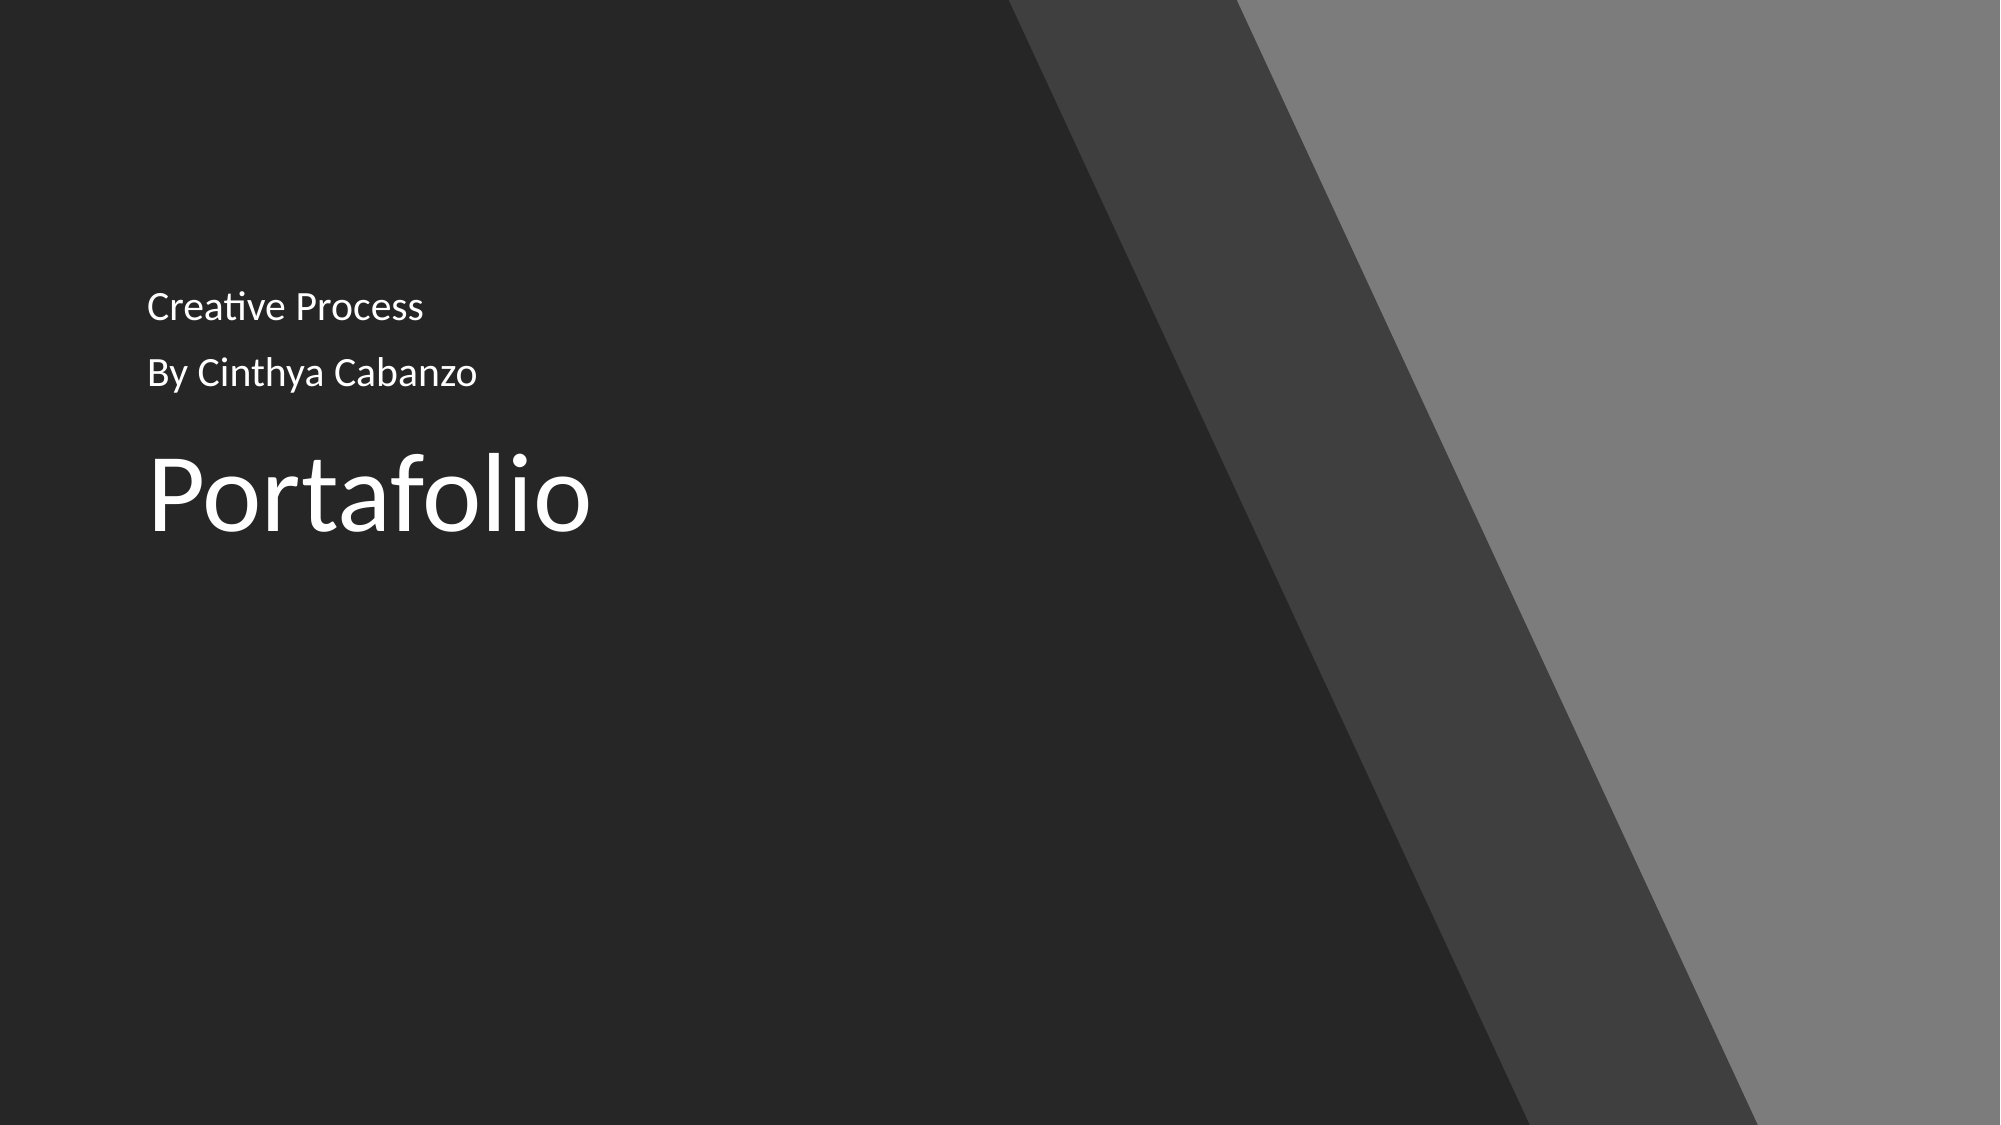

Creative Process
By Cinthya Cabanzo
# Portafolio